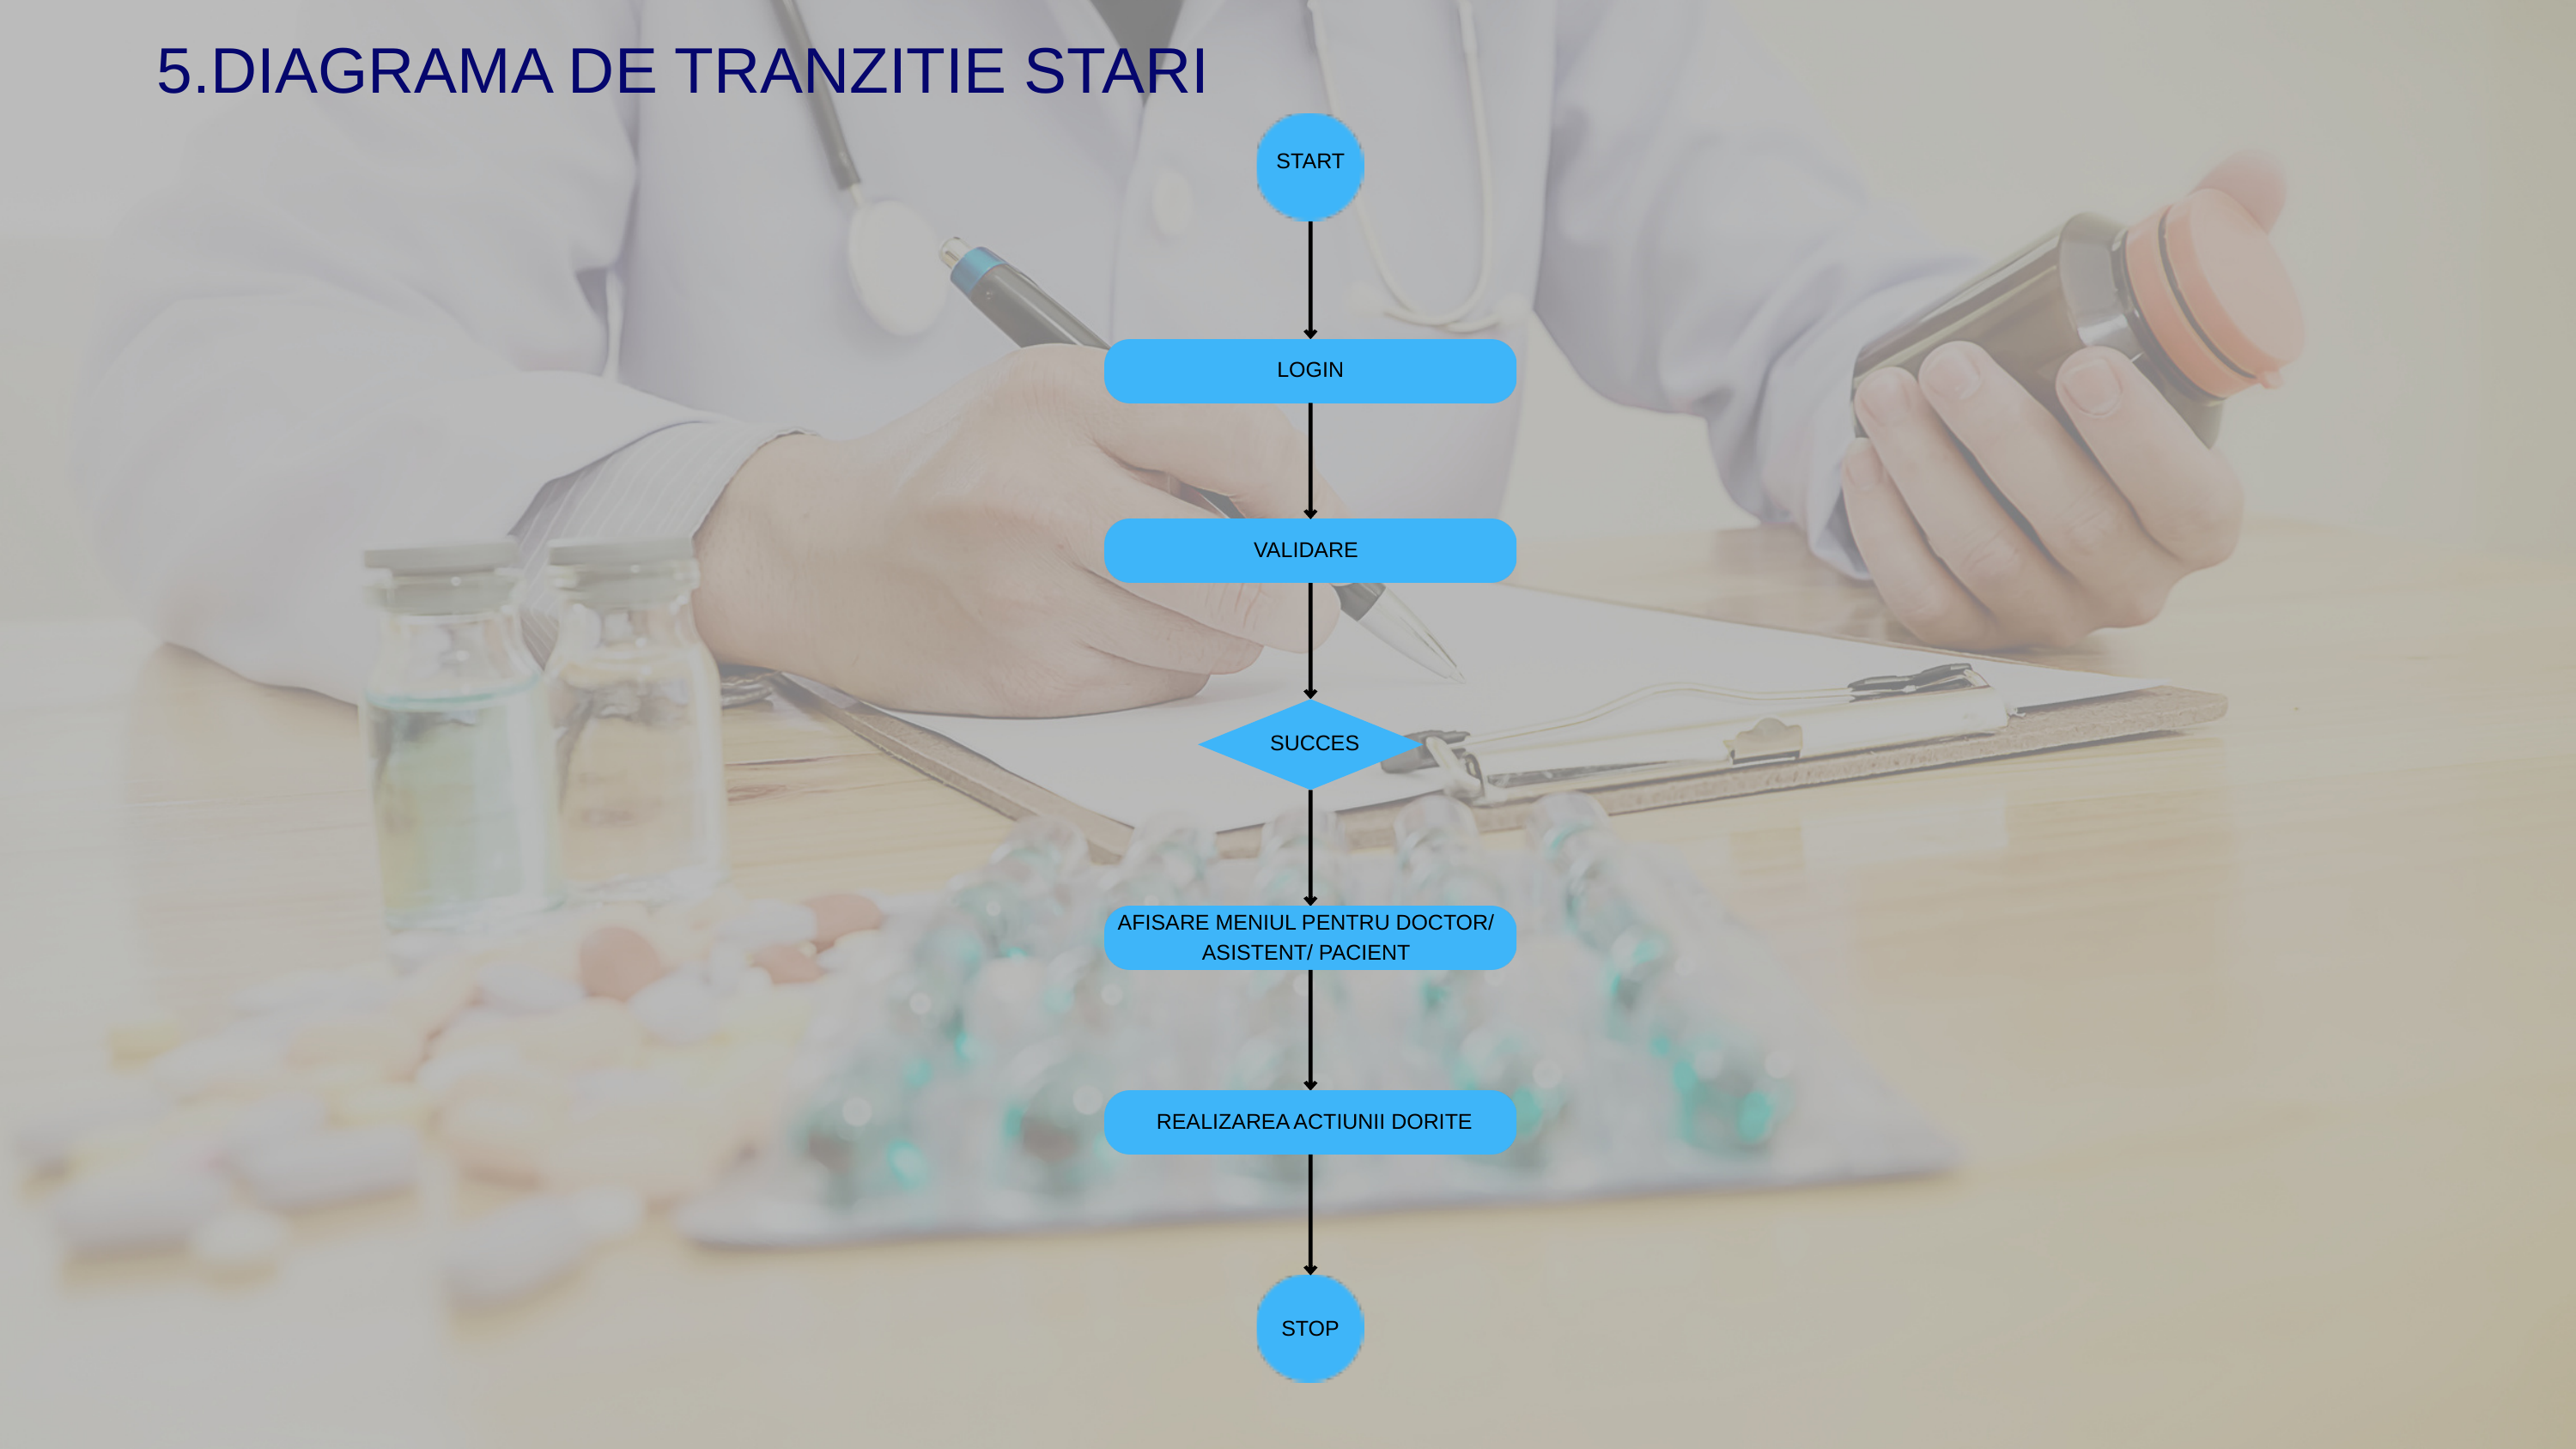

5.DIAGRAMA DE TRANZITIE STARI

START

LOGIN

VALIDARE

SUCCES

AFISARE MENIUL PENTRU DOCTOR/ ASISTENT/ PACIENT

REALIZAREA ACTIUNII DORITE

STOP